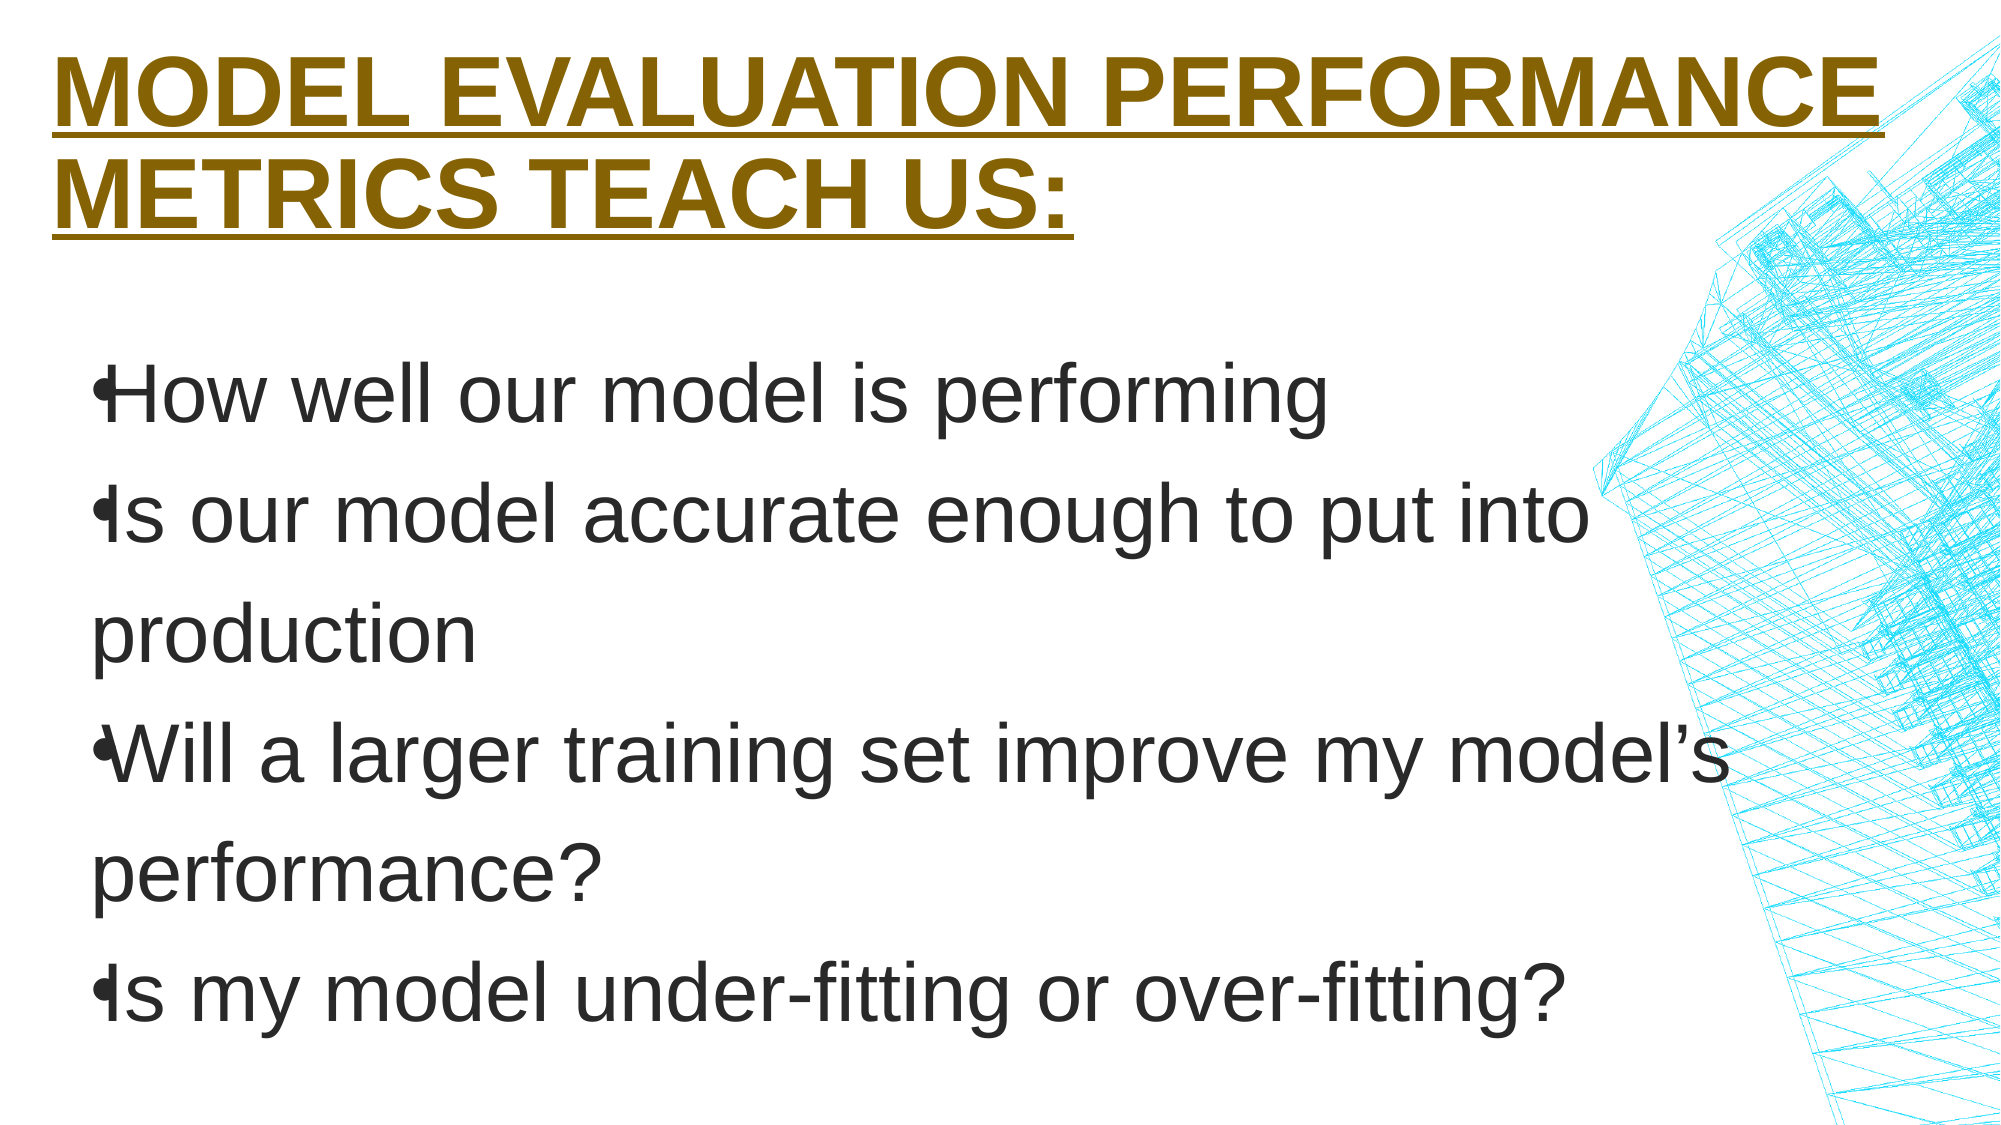

# Model evaluation performance metrics teach us:
How well our model is performing
Is our model accurate enough to put into production
Will a larger training set improve my model’s performance?
Is my model under-fitting or over-fitting?